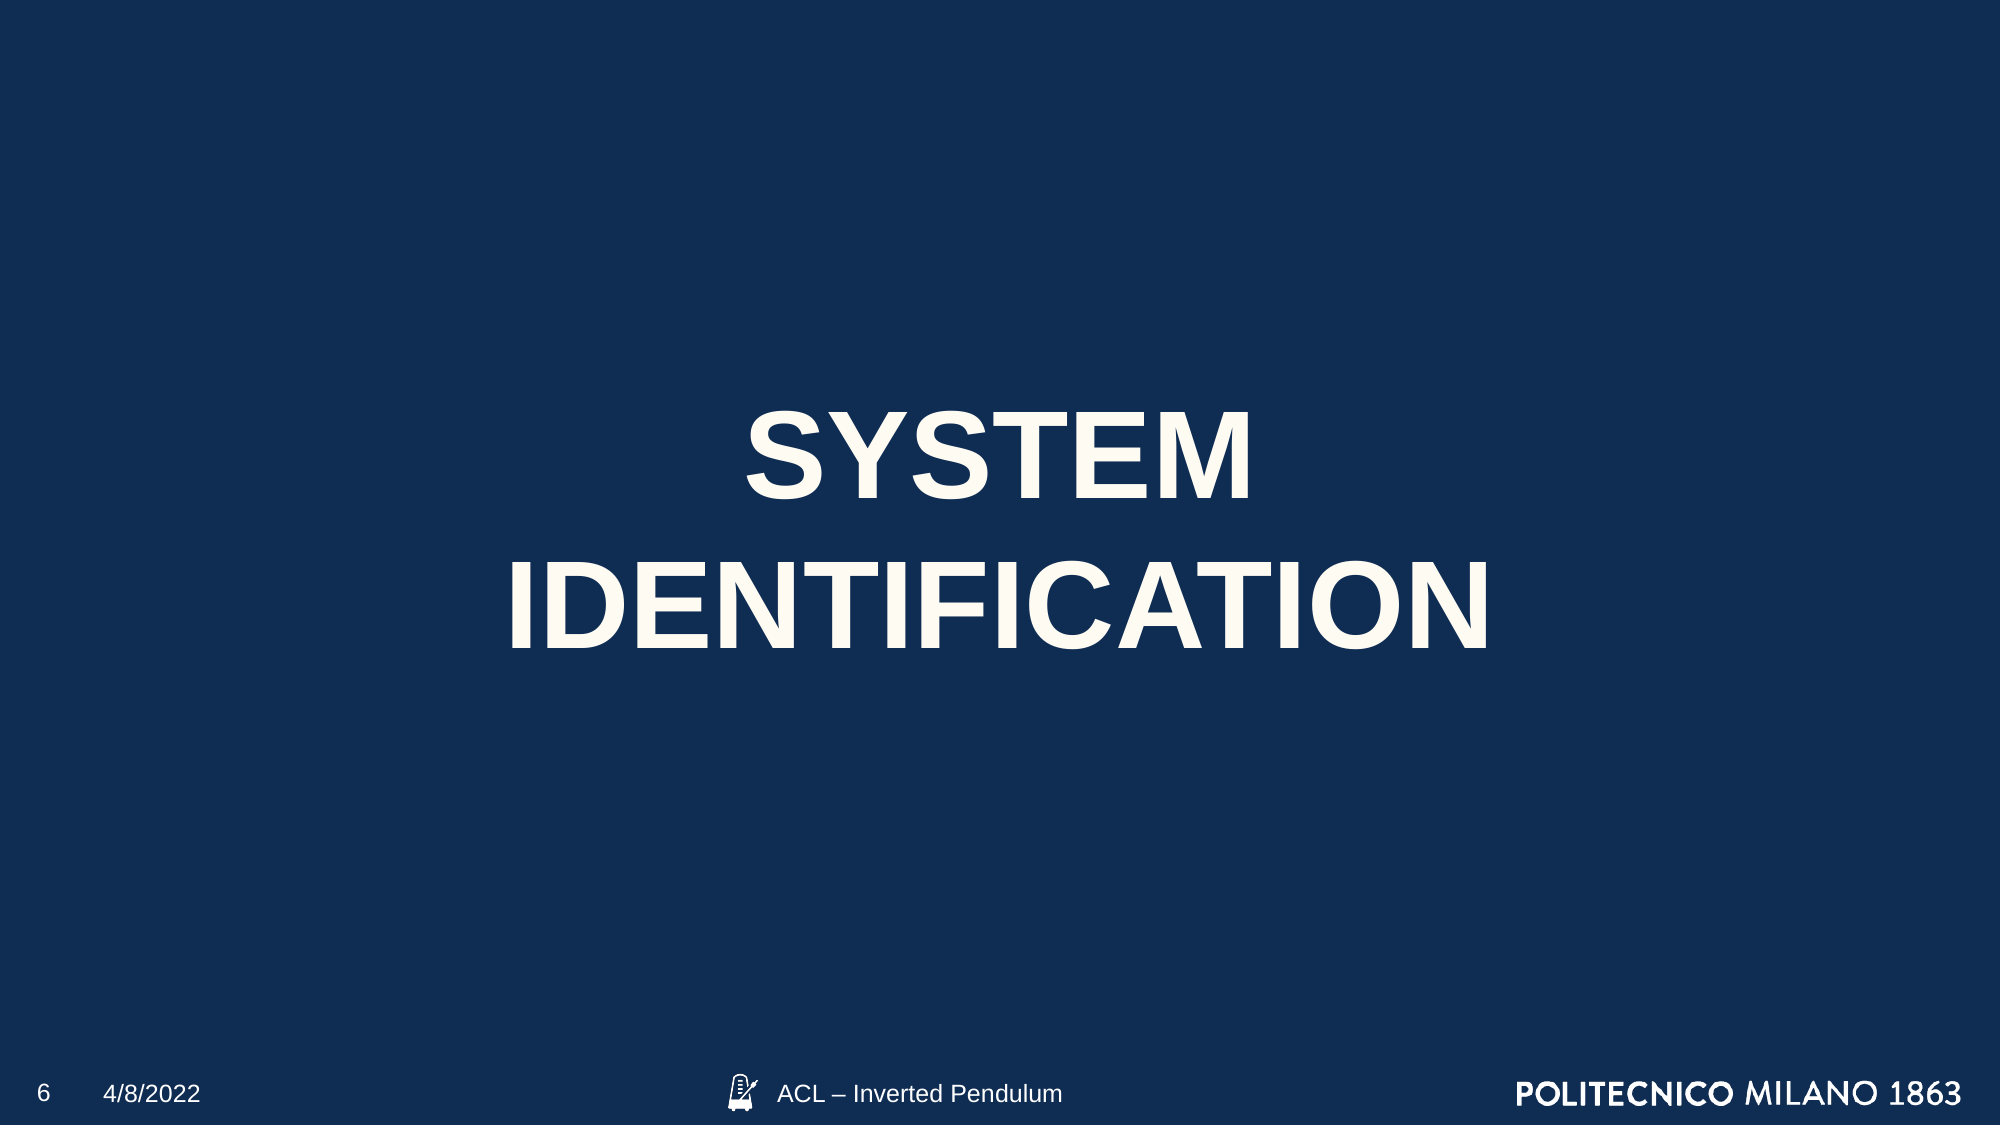

SYSTEM IDENTIFICATION
6
4/8/2022
ACL – Inverted Pendulum